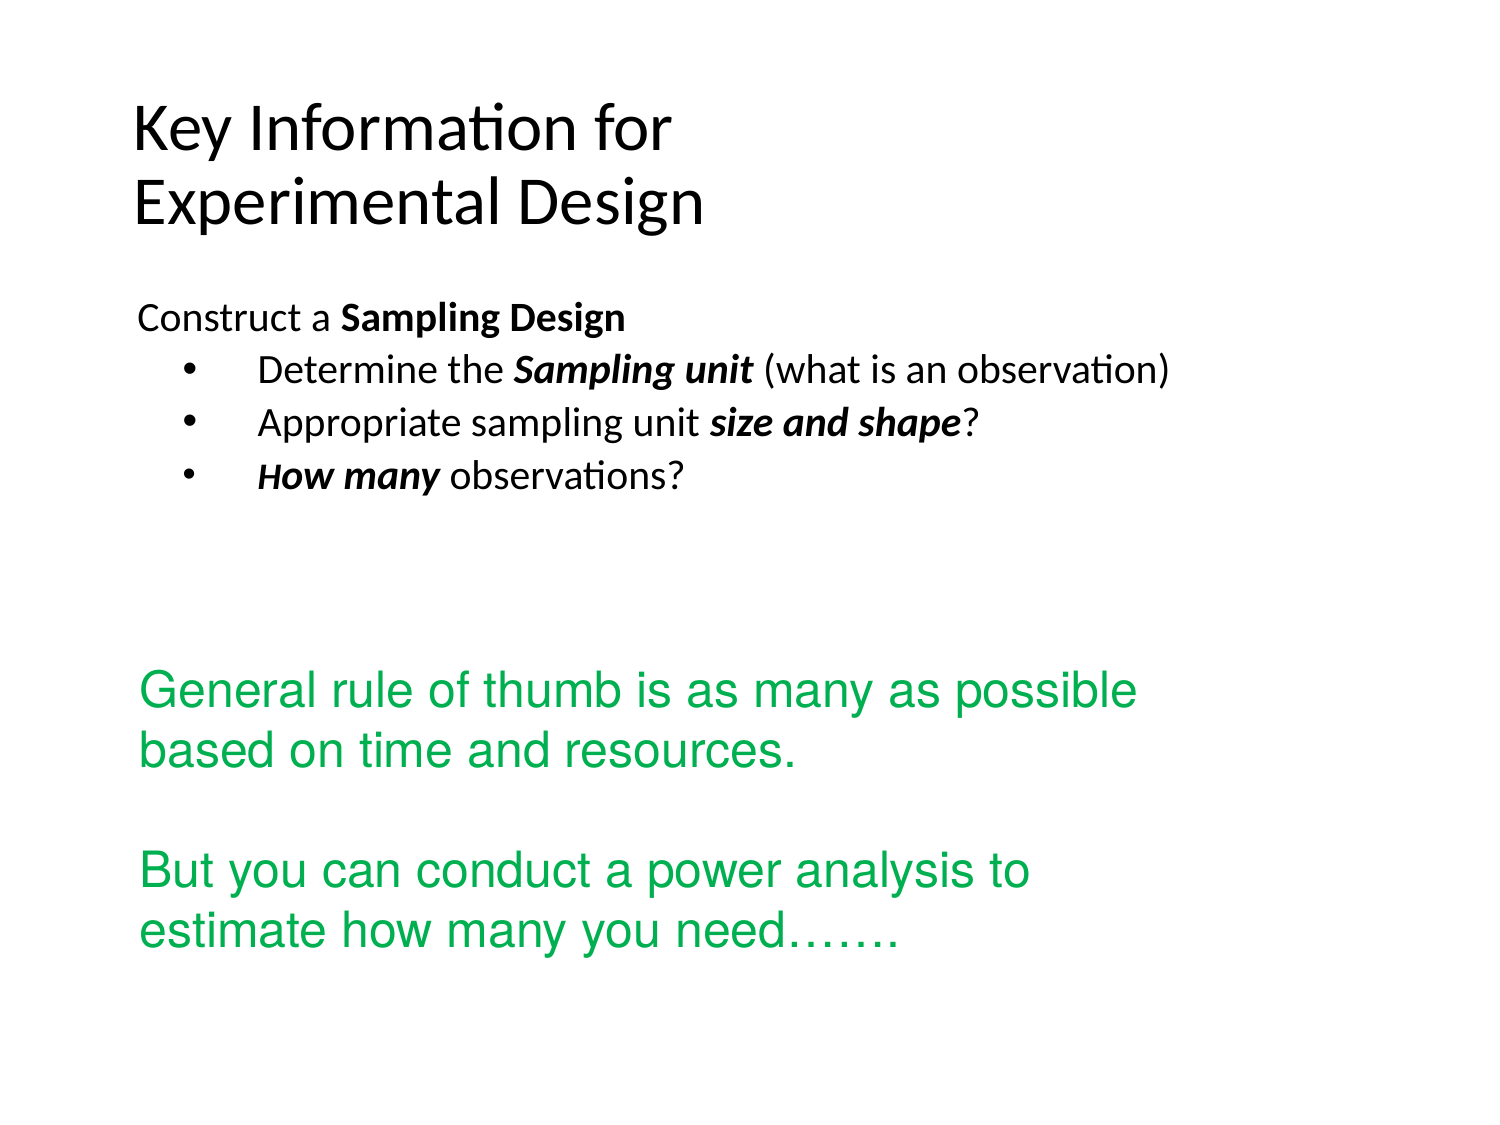

# Key Information for                                      Experimental Design

Construct a Sampling Design
Determine the Sampling unit (what is an observation)
Appropriate sampling unit size and shape?
How many observations?

General rule of thumb is as many as possible based on time and resources.

But you can conduct a power analysis to estimate how many you need…….